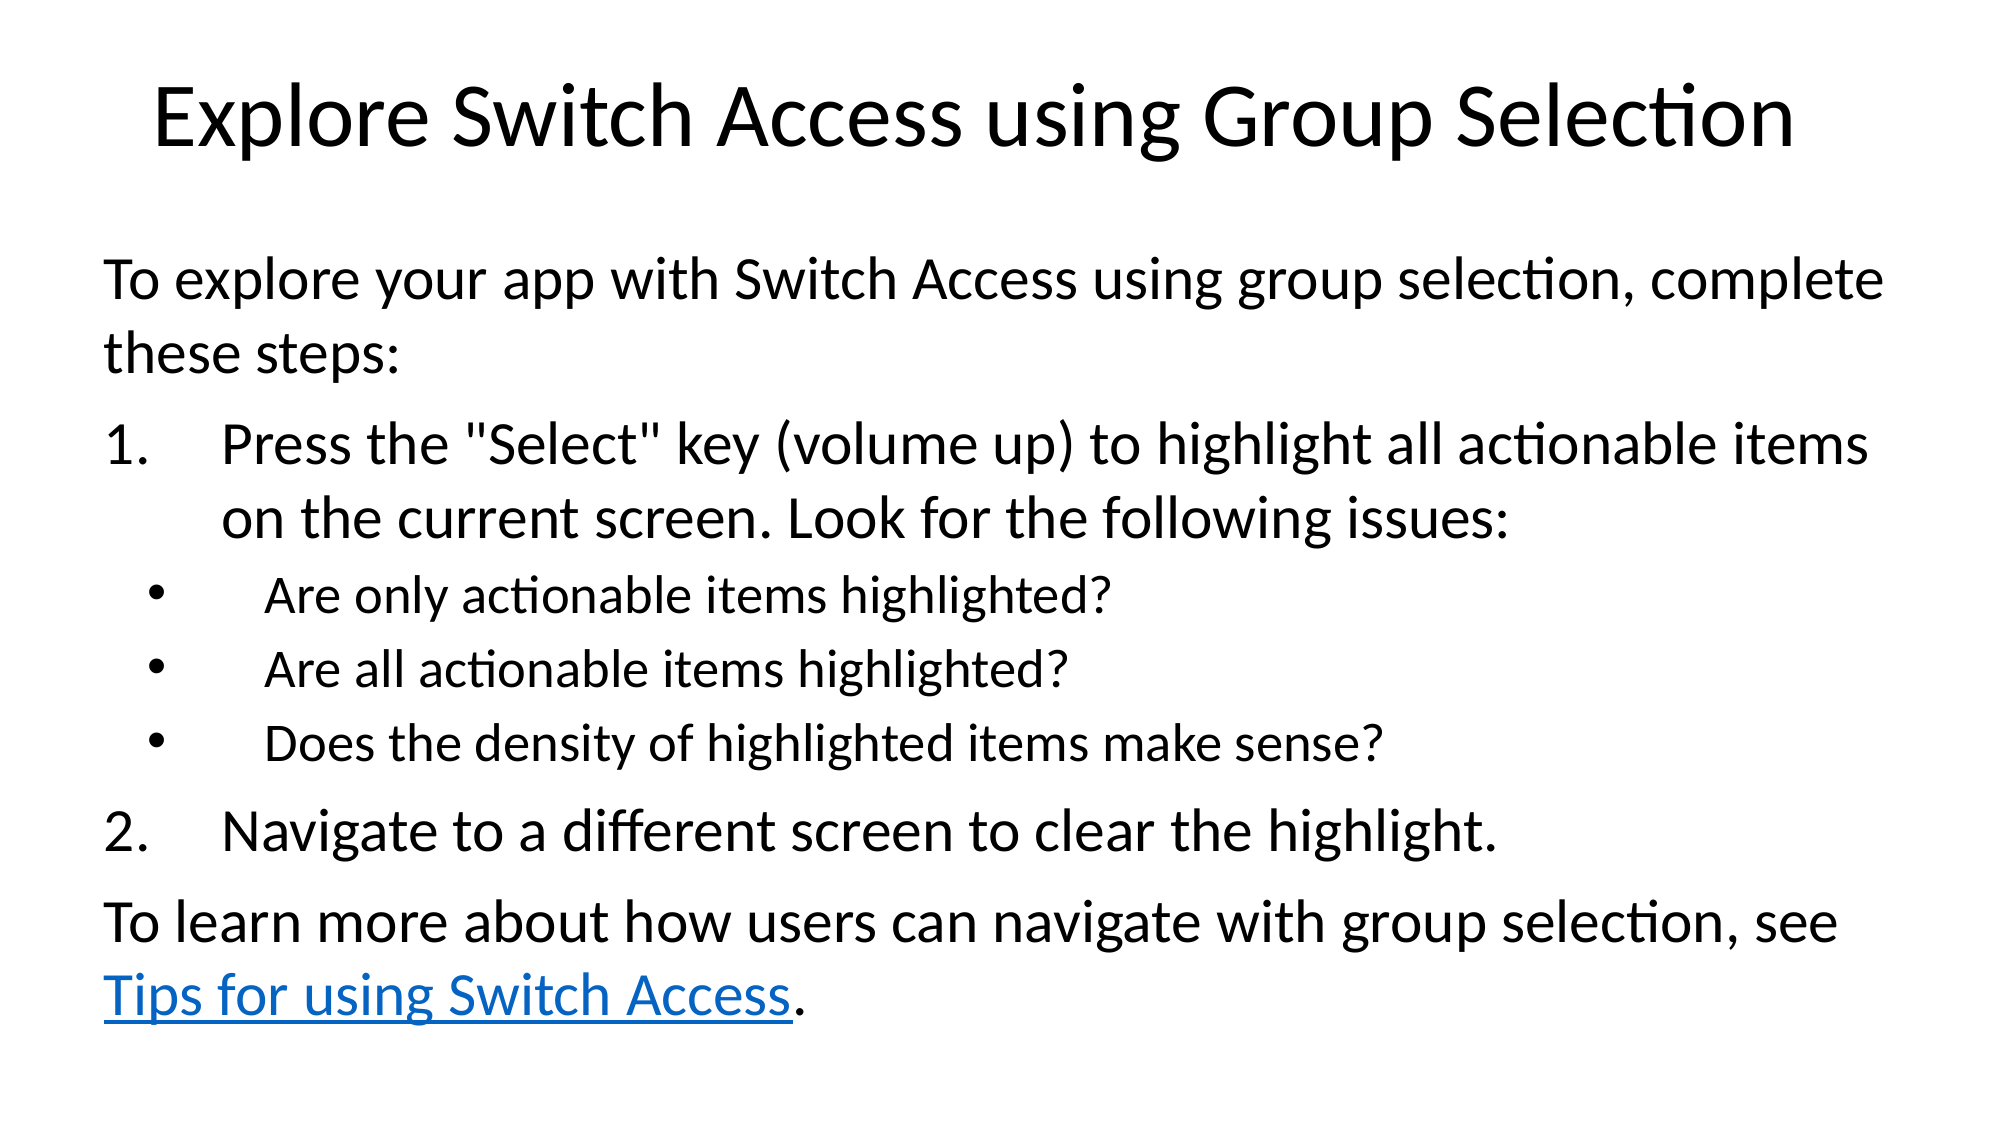

# Explore Switch Access using Group Selection
To explore your app with Switch Access using group selection, complete these steps:
Press the "Select" key (volume up) to highlight all actionable items on the current screen. Look for the following issues:
Are only actionable items highlighted?
Are all actionable items highlighted?
Does the density of highlighted items make sense?
Navigate to a different screen to clear the highlight.
To learn more about how users can navigate with group selection, see Tips for using Switch Access.